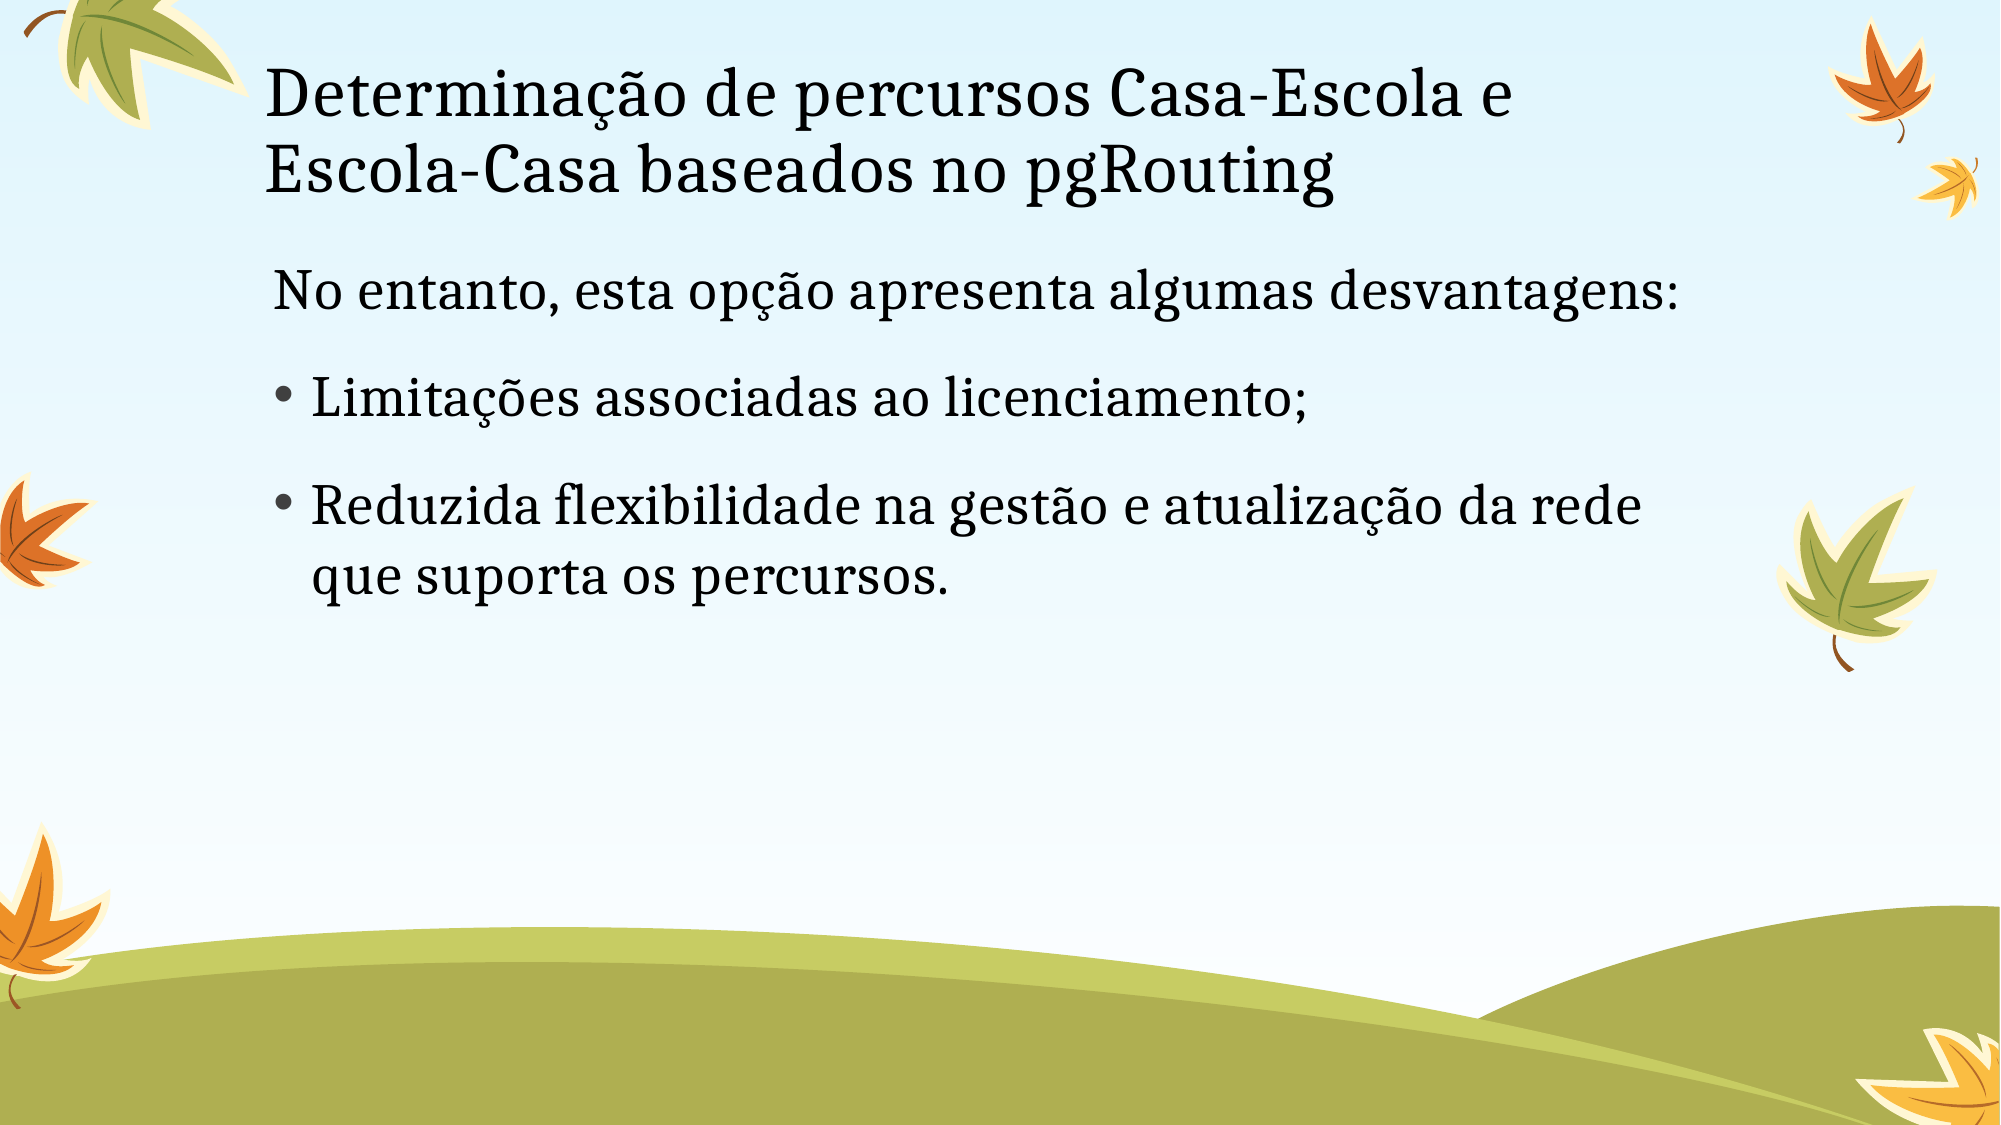

# Determinação de percursos Casa-Escola e Escola-Casa baseados no pgRouting
No entanto, esta opção apresenta algumas desvantagens:
Limitações associadas ao licenciamento;
Reduzida flexibilidade na gestão e atualização da rede que suporta os percursos.